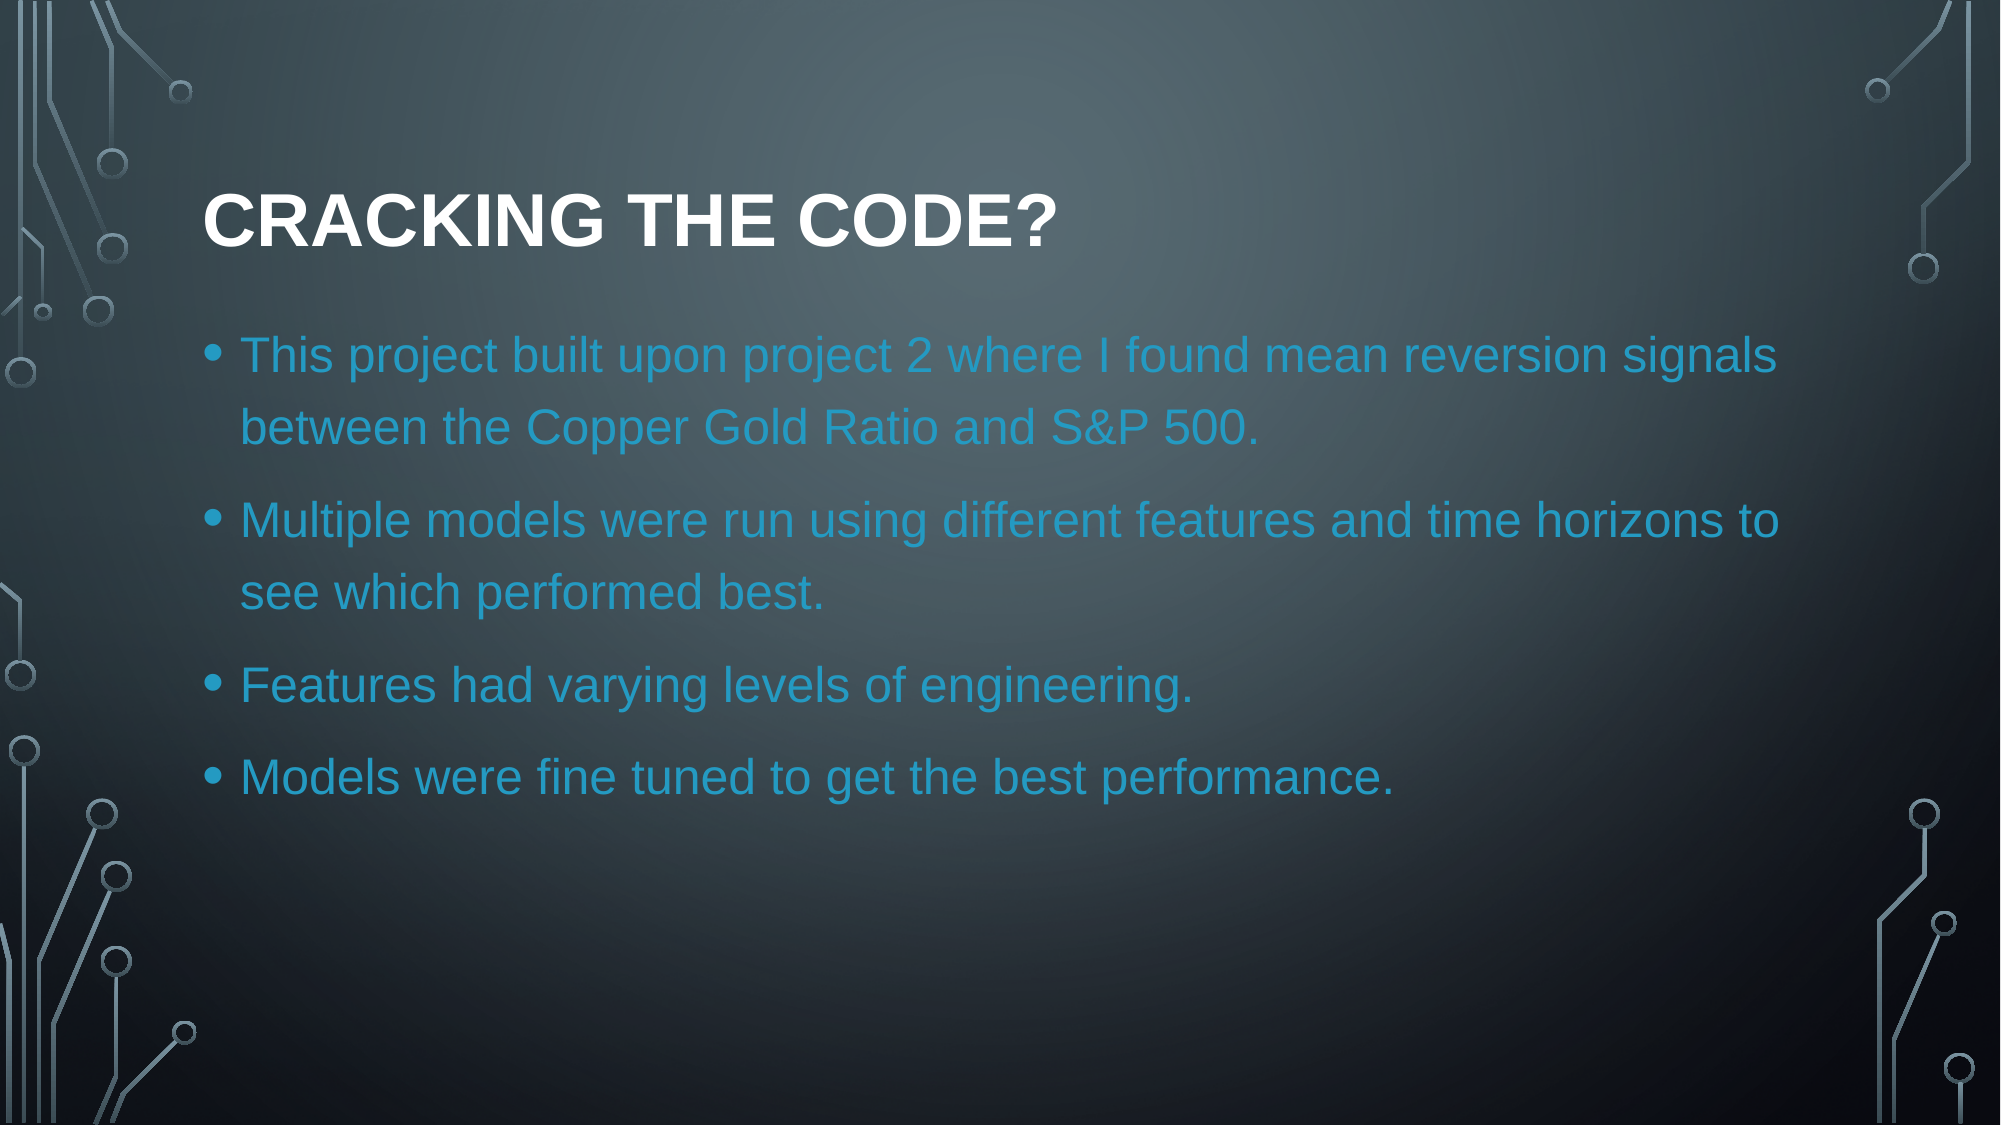

# Cracking the Code?
This project built upon project 2 where I found mean reversion signals between the Copper Gold Ratio and S&P 500.
Multiple models were run using different features and time horizons to see which performed best.
Features had varying levels of engineering.
Models were fine tuned to get the best performance.